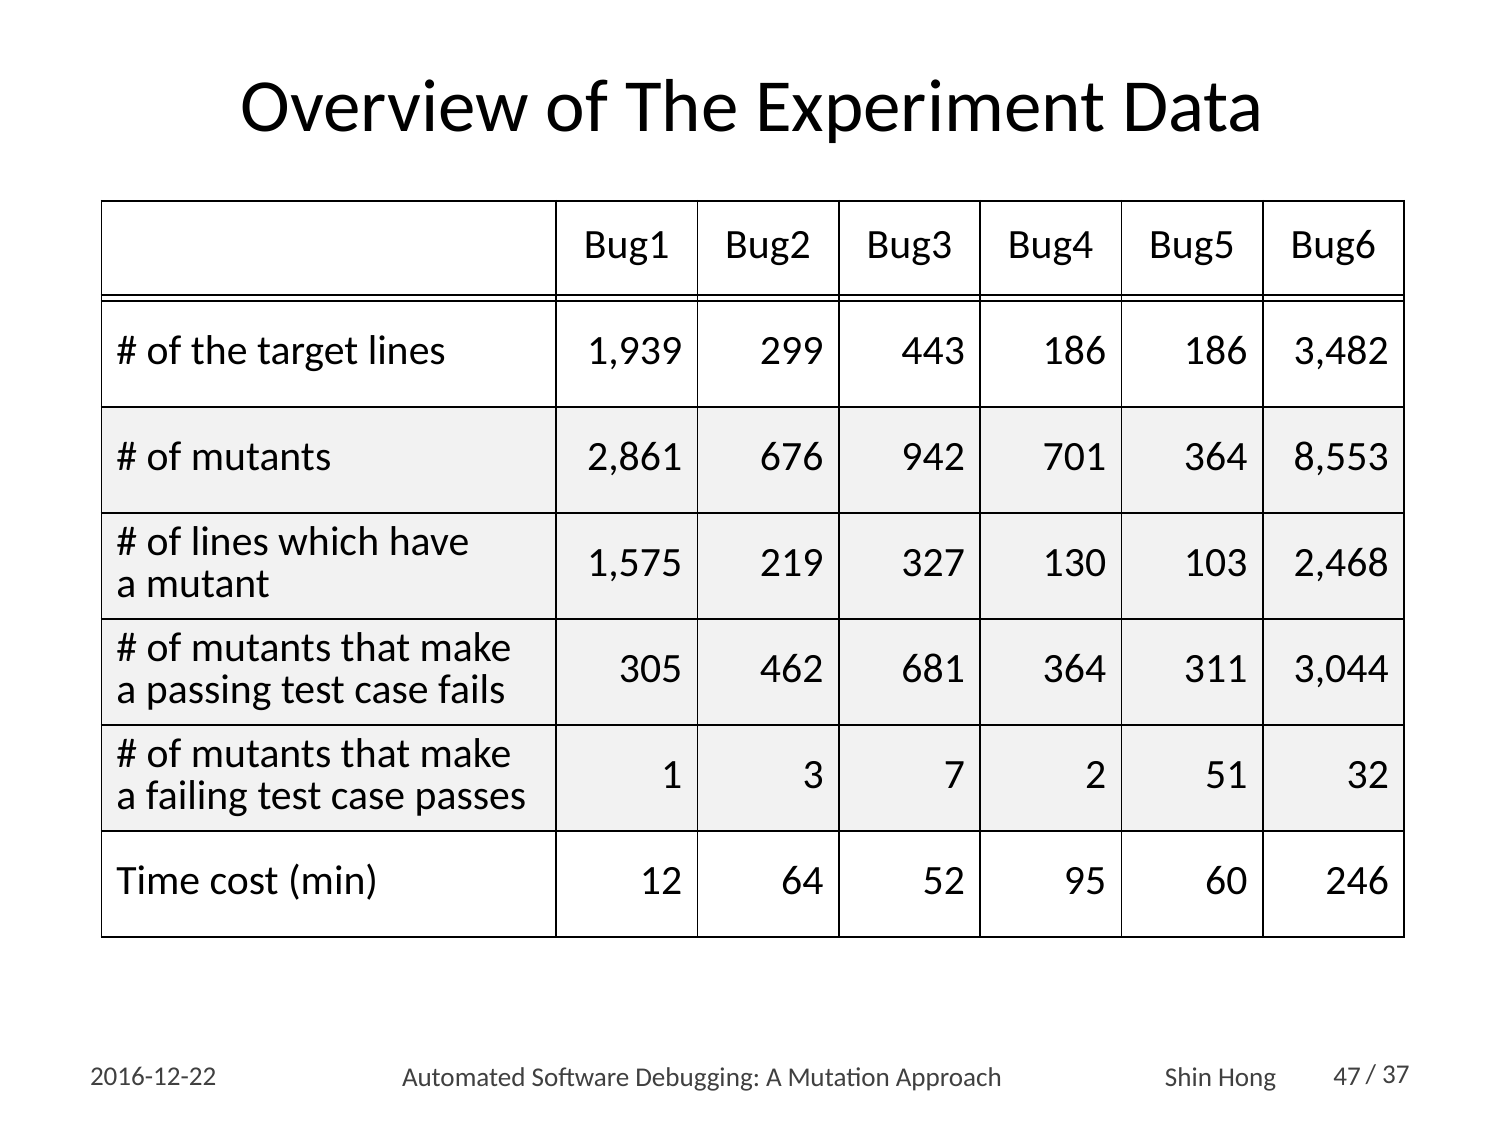

# Overview of The Experiment Data
|  | Bug1 | Bug2 | Bug3 | Bug4 | Bug5 | Bug6 |
| --- | --- | --- | --- | --- | --- | --- |
|  |  |  |  |  |  |  |
| # of the target lines | 1,939 | 299 | 443 | 186 | 186 | 3,482 |
| # of mutants | 2,861 | 676 | 942 | 701 | 364 | 8,553 |
| # of lines which have a mutant | 1,575 | 219 | 327 | 130 | 103 | 2,468 |
| # of mutants that make a passing test case fails | 305 | 462 | 681 | 364 | 311 | 3,044 |
| # of mutants that make a failing test case passes | 1 | 3 | 7 | 2 | 51 | 32 |
| Time cost (min) | 12 | 64 | 52 | 95 | 60 | 246 |
Automated Software Debugging: A Mutation Approach
47
2016-12-22